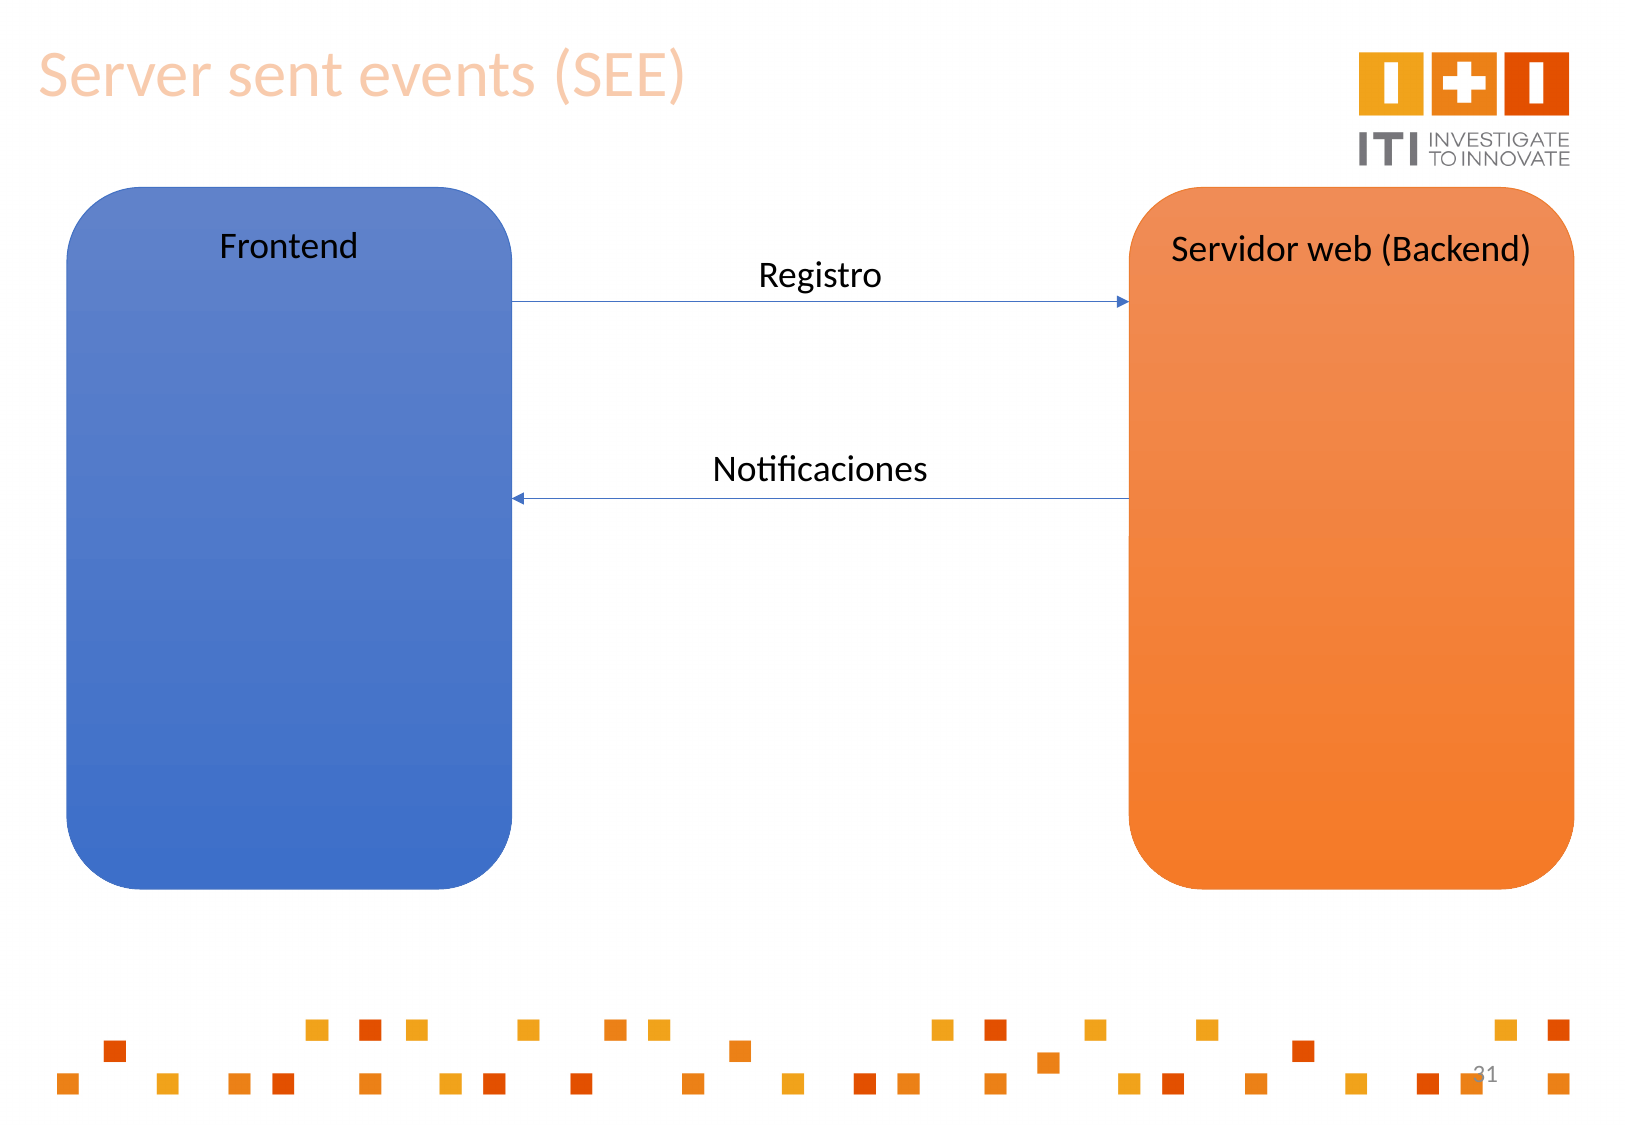

Server sent events (SEE)

Frontend
Servidor web (Backend)
Registro

Notificaciones

31